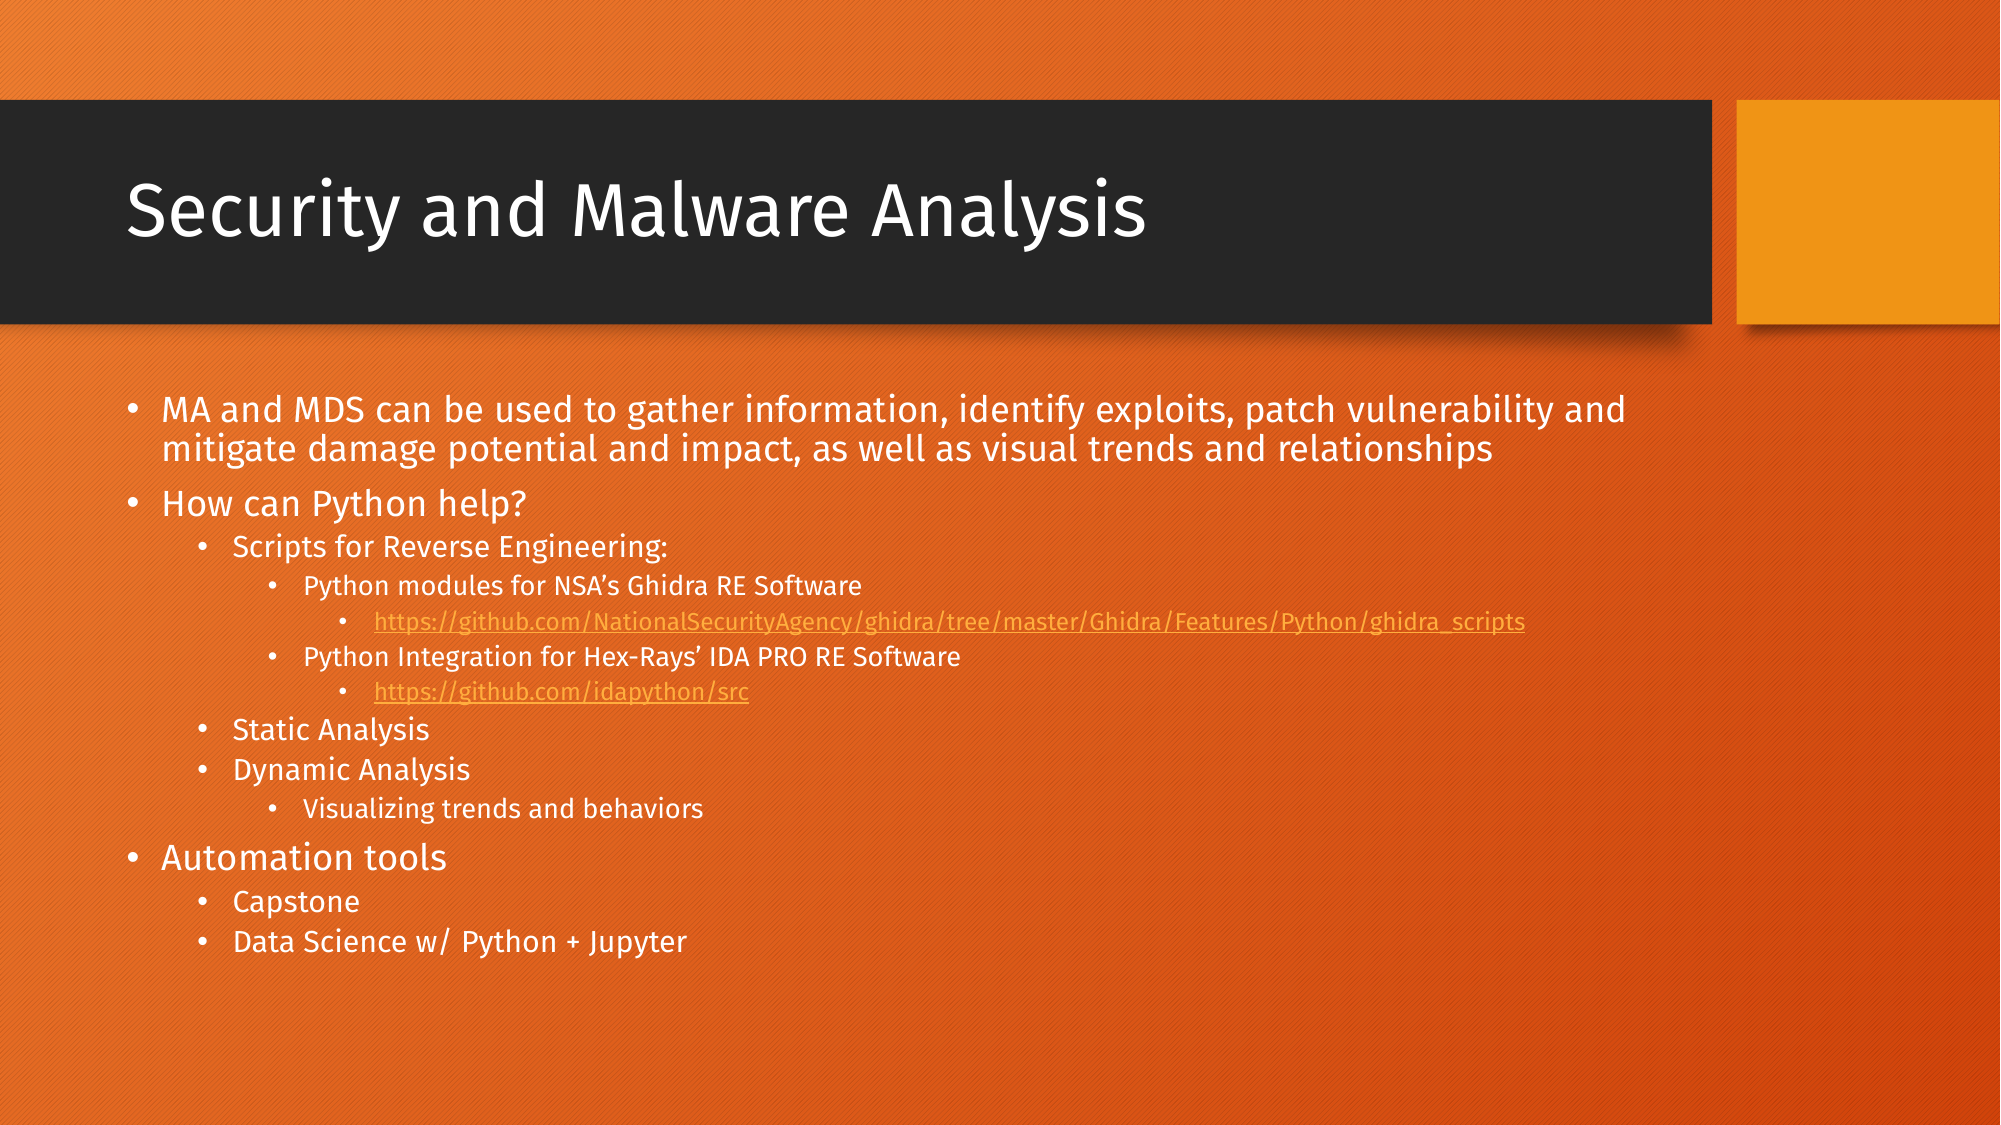

# Security and Malware Analysis
MA and MDS can be used to gather information, identify exploits, patch vulnerability and mitigate damage potential and impact, as well as visual trends and relationships
How can Python help?
Scripts for Reverse Engineering:
Python modules for NSA’s Ghidra RE Software
https://github.com/NationalSecurityAgency/ghidra/tree/master/Ghidra/Features/Python/ghidra_scripts
Python Integration for Hex-Rays’ IDA PRO RE Software
https://github.com/idapython/src
Static Analysis
Dynamic Analysis
Visualizing trends and behaviors
Automation tools
Capstone
Data Science w/ Python + Jupyter